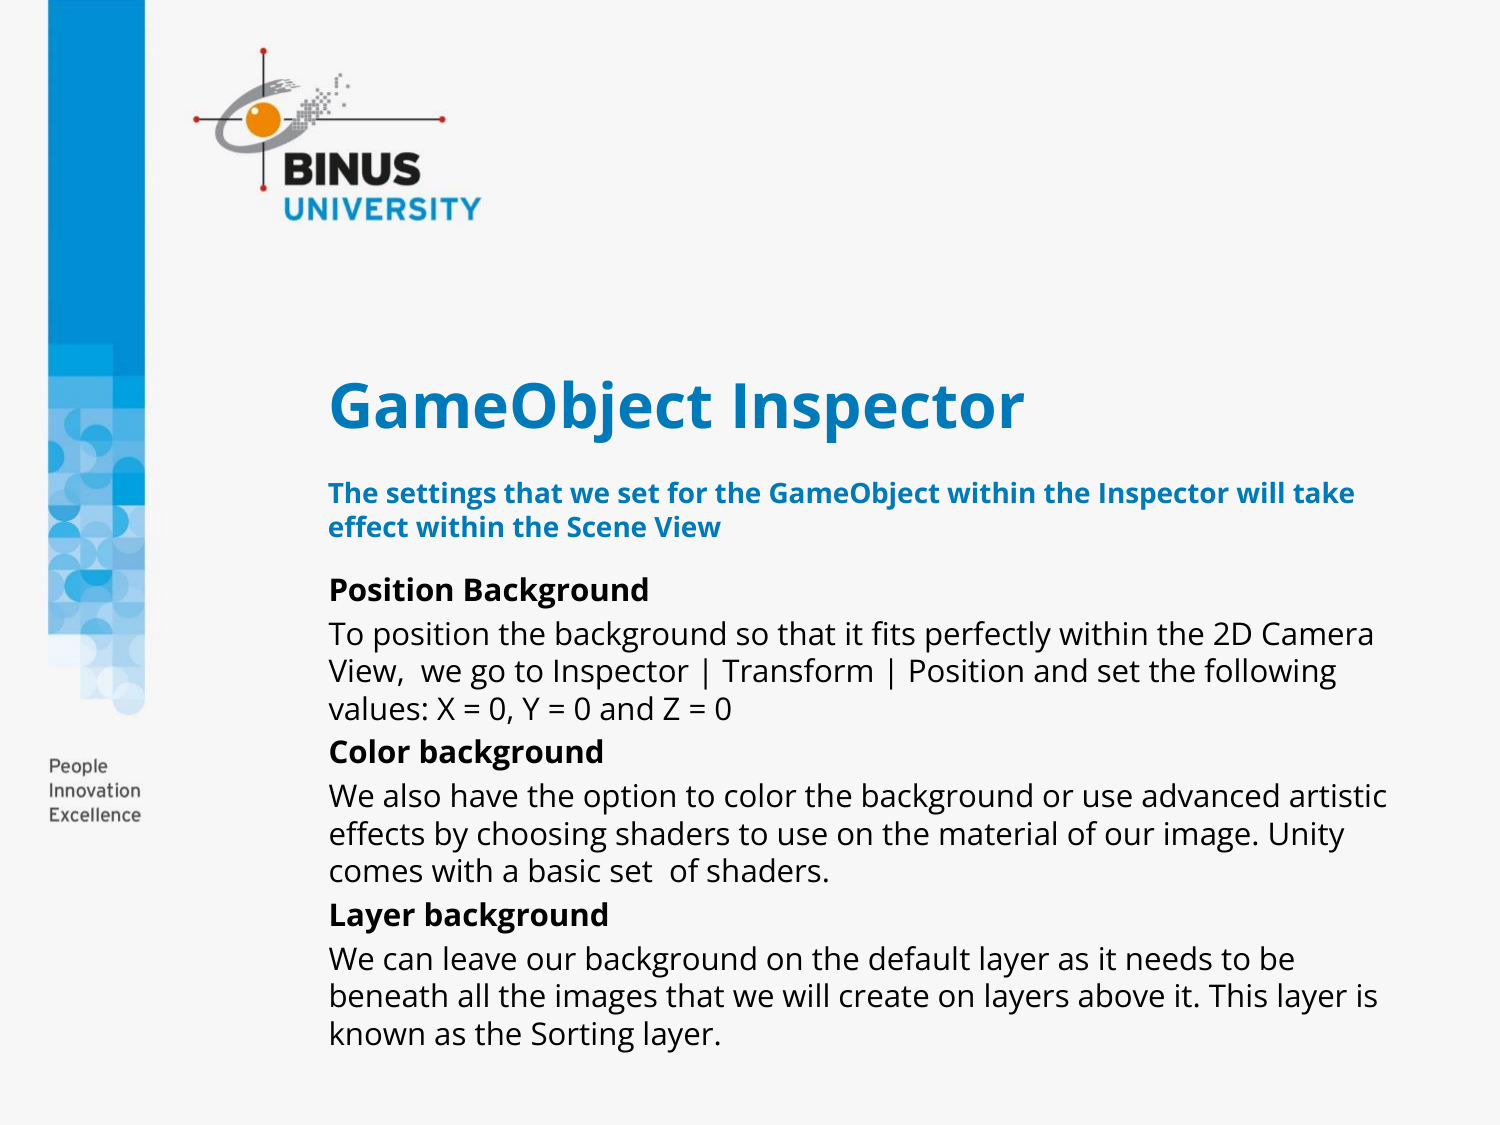

# GameObject Inspector
The settings that we set for the GameObject within the Inspector will take effect within the Scene View
Position Background
To position the background so that it fits perfectly within the 2D Camera View,  we go to Inspector | Transform | Position and set the following values: X = 0, Y = 0 and Z = 0
Color background
We also have the option to color the background or use advanced artistic effects by choosing shaders to use on the material of our image. Unity comes with a basic set  of shaders.
Layer background
We can leave our background on the default layer as it needs to be beneath all the images that we will create on layers above it. This layer is known as the Sorting layer.